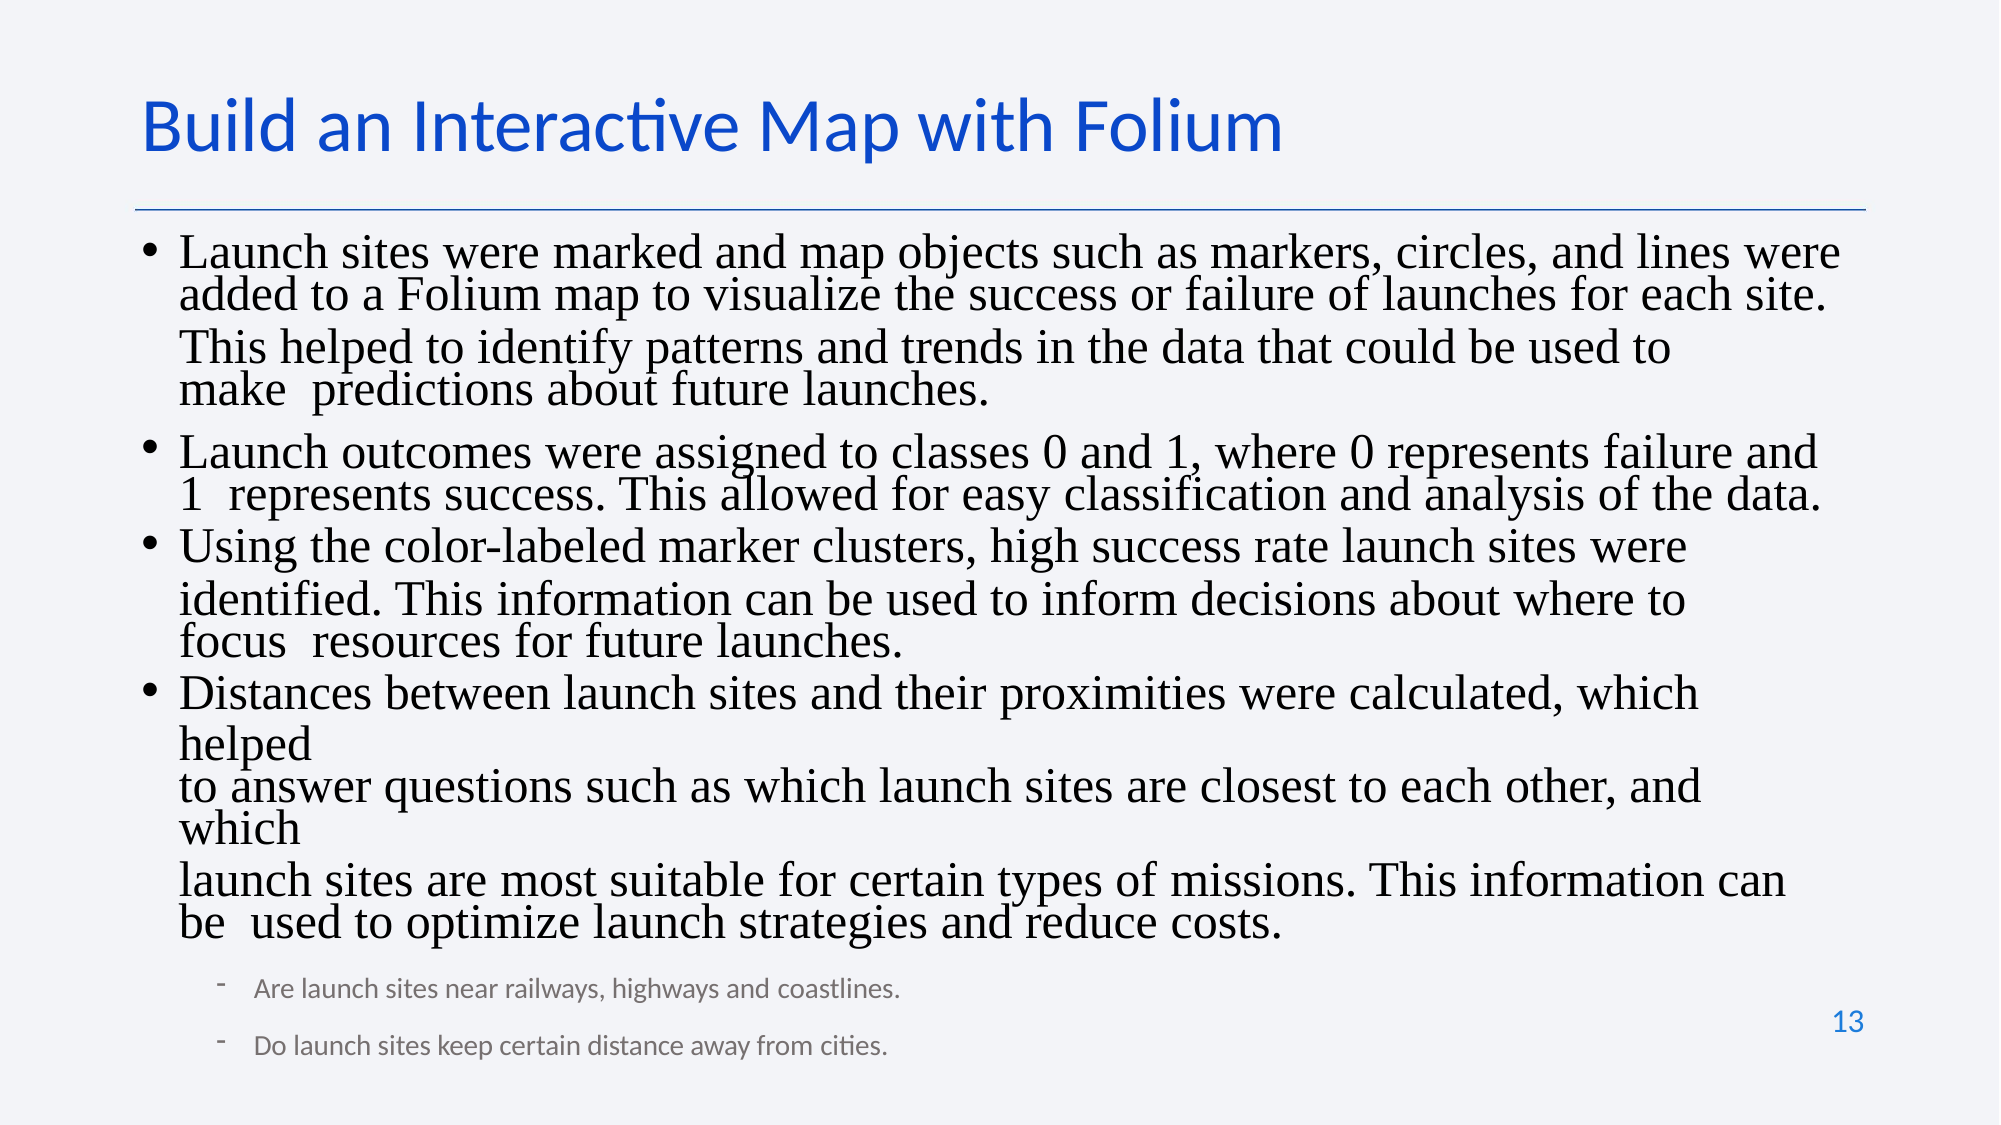

# Build an Interactive Map with Folium
Launch sites were marked and map objects such as markers, circles, and lines were
added to a Folium map to visualize the success or failure of launches for each site.
This helped to identify patterns and trends in the data that could be used to make  predictions about future launches.
Launch outcomes were assigned to classes 0 and 1, where 0 represents failure and 1  represents success. This allowed for easy classification and analysis of the data.
Using the color-labeled marker clusters, high success rate launch sites were
identified. This information can be used to inform decisions about where to focus  resources for future launches.
Distances between launch sites and their proximities were calculated, which helped
to answer questions such as which launch sites are closest to each other, and which
launch sites are most suitable for certain types of missions. This information can be  used to optimize launch strategies and reduce costs.
Are launch sites near railways, highways and coastlines.
Do launch sites keep certain distance away from cities.
13